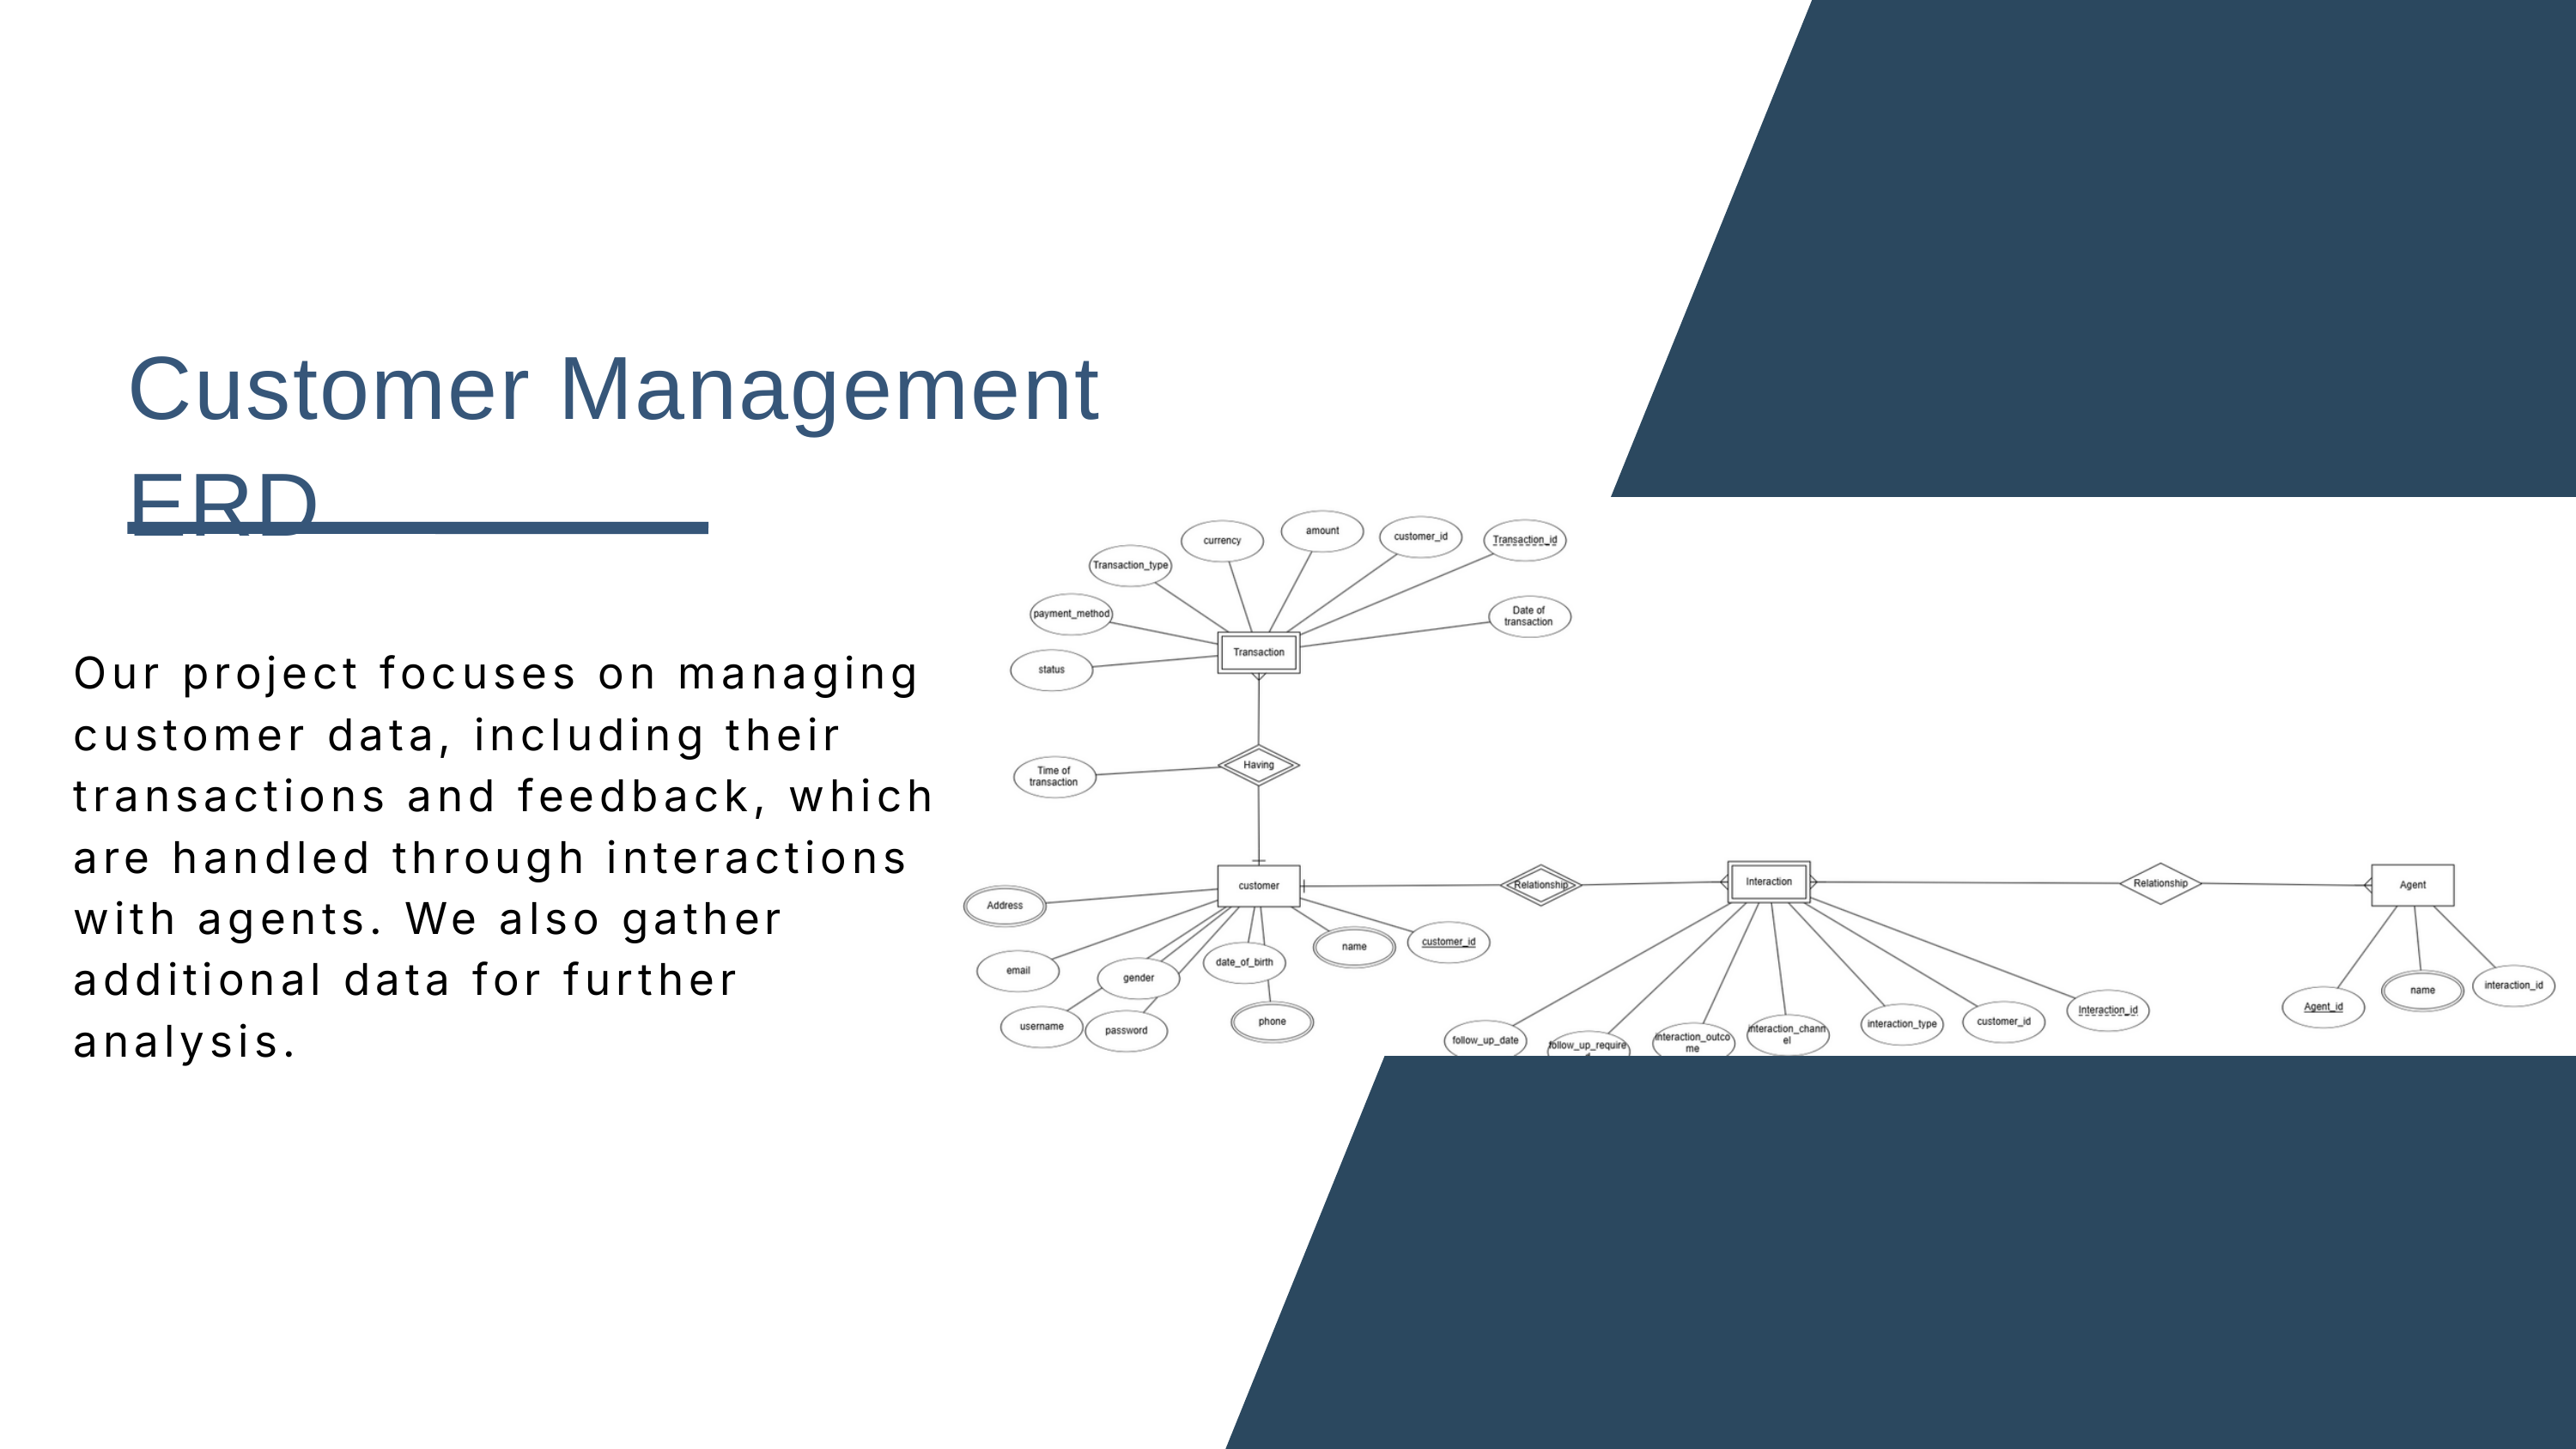

Customer Management ERD

Our project focuses on managing customer data, including their transactions and feedback, which are handled through interactions with agents. We also gather additional data for further analysis.